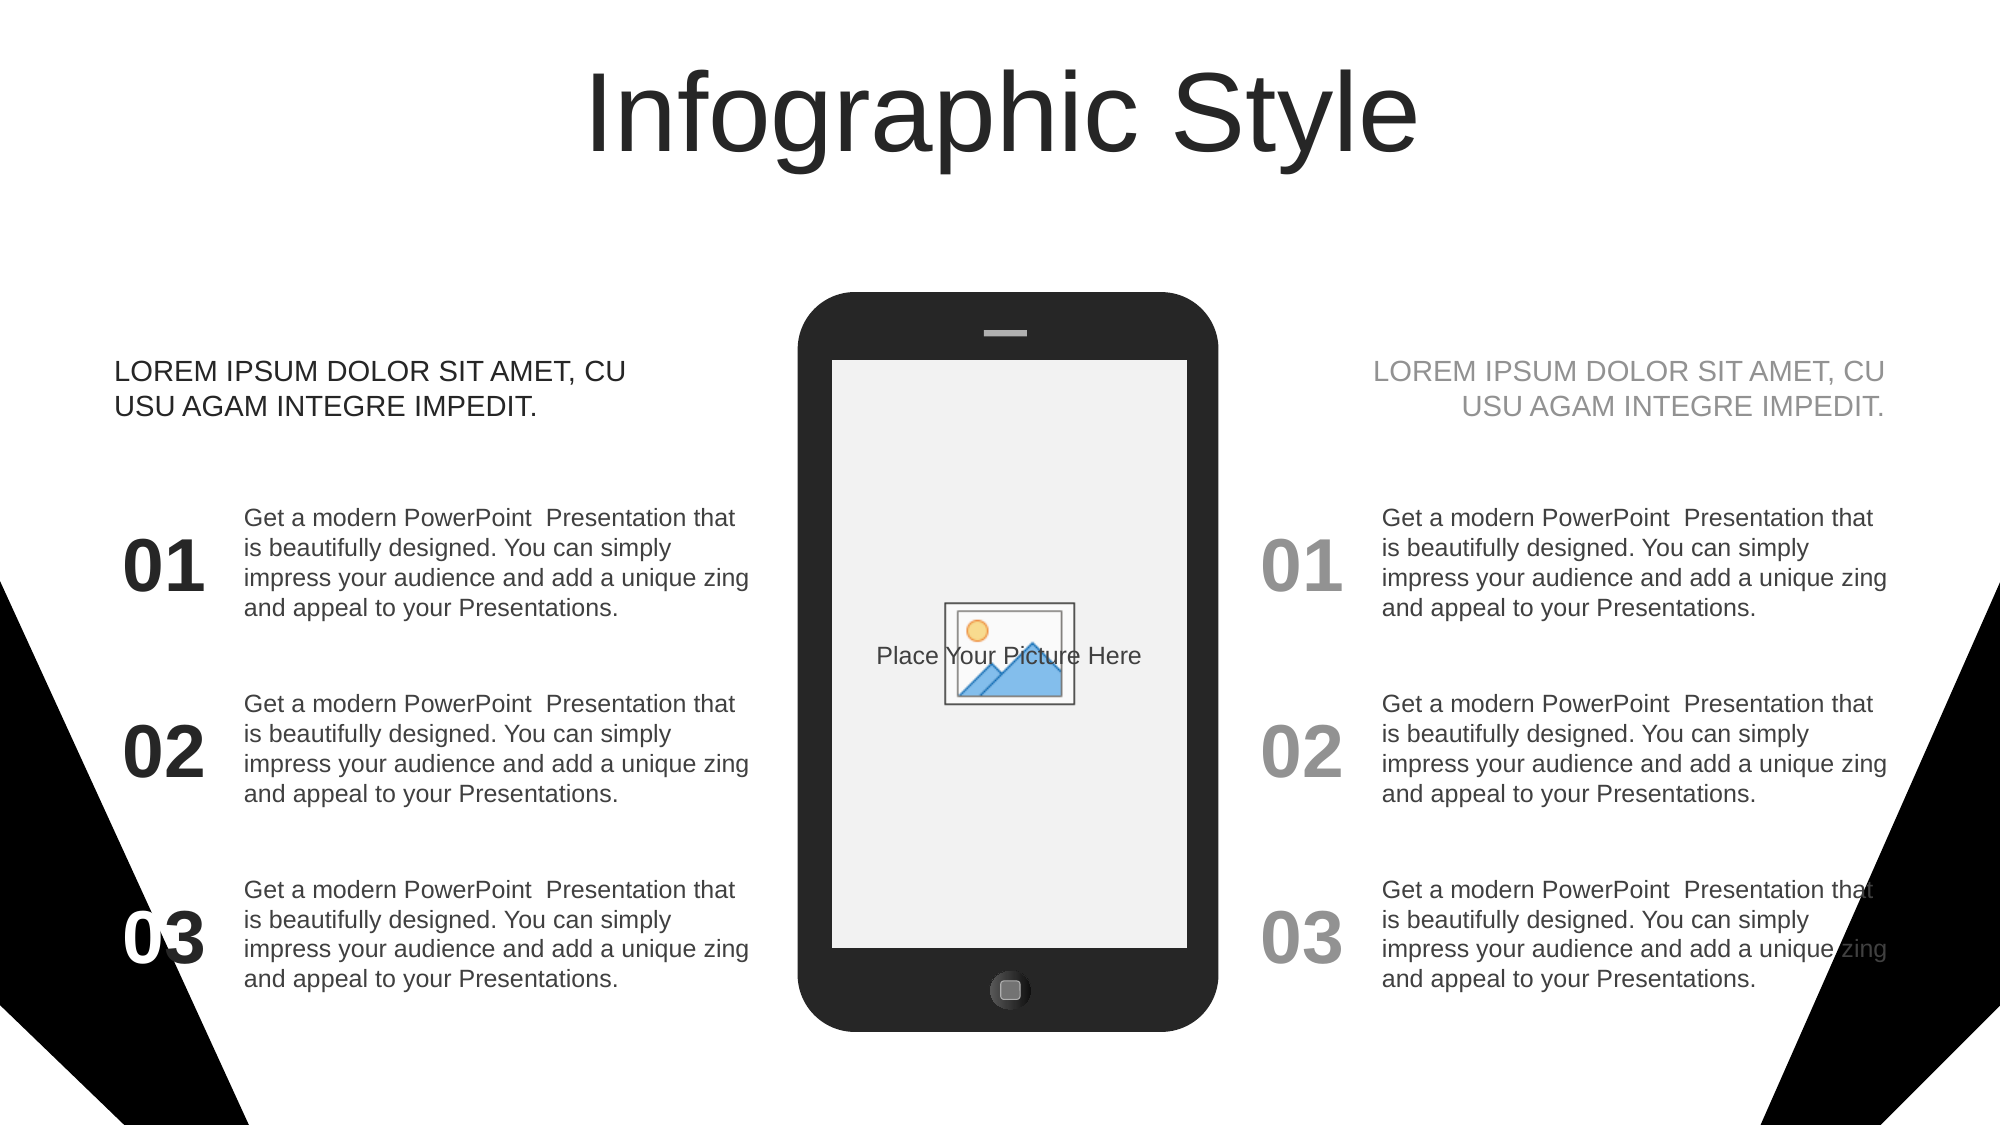

Infographic Style
LOREM IPSUM DOLOR SIT AMET, CU USU AGAM INTEGRE IMPEDIT.
LOREM IPSUM DOLOR SIT AMET, CU USU AGAM INTEGRE IMPEDIT.

Get a modern PowerPoint  Presentation that is beautifully designed. You can simply impress your audience and add a unique zing and appeal to your Presentations.
Get a modern PowerPoint  Presentation that is beautifully designed. You can simply impress your audience and add a unique zing and appeal to your Presentations.
01
01

Get a modern PowerPoint  Presentation that is beautifully designed. You can simply impress your audience and add a unique zing and appeal to your Presentations.
Get a modern PowerPoint  Presentation that is beautifully designed. You can simply impress your audience and add a unique zing and appeal to your Presentations.
02
02
Get a modern PowerPoint  Presentation that is beautifully designed. You can simply impress your audience and add a unique zing and appeal to your Presentations.
Get a modern PowerPoint  Presentation that is beautifully designed. You can simply impress your audience and add a unique zing and appeal to your Presentations.
03
03